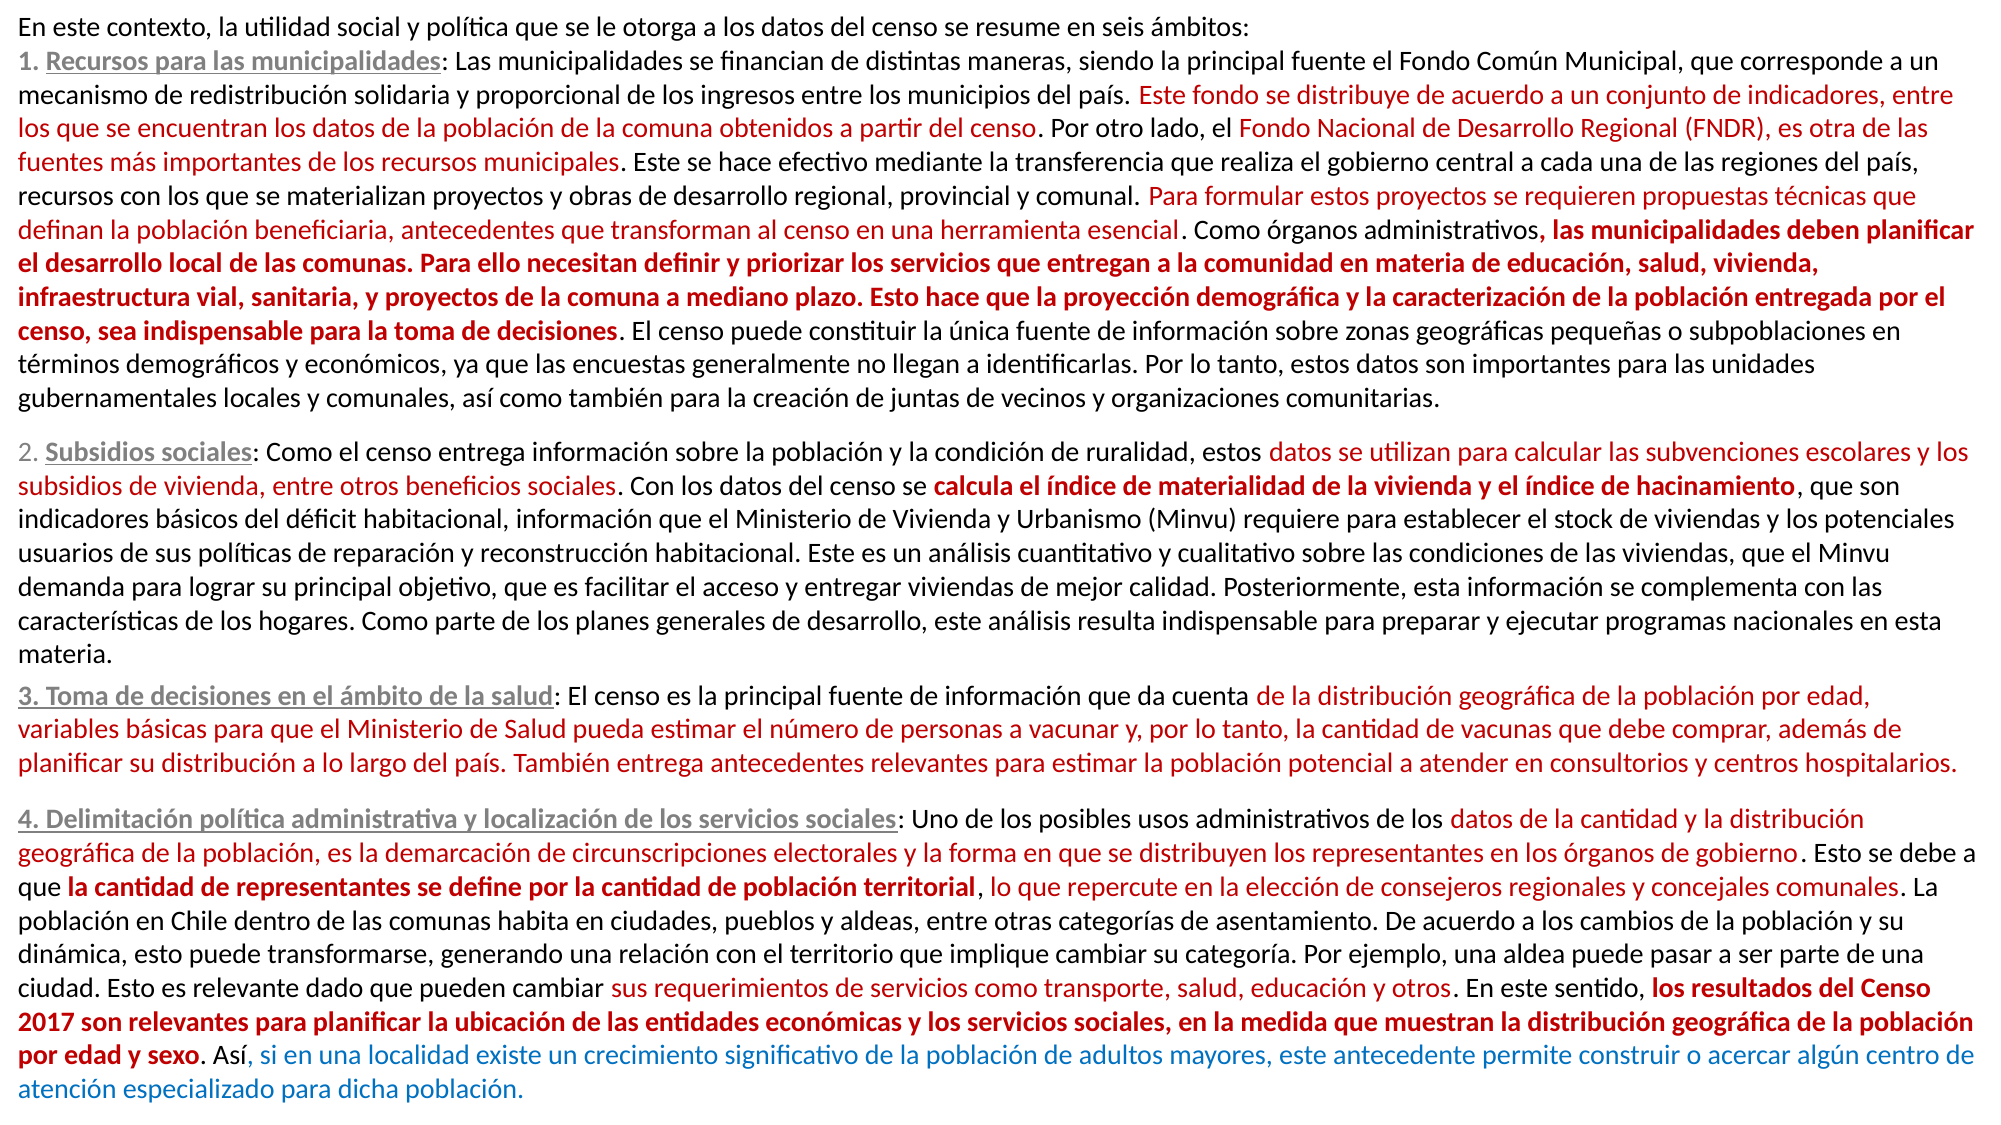

En este contexto, la utilidad social y política que se le otorga a los datos del censo se resume en seis ámbitos:
1. Recursos para las municipalidades: Las municipalidades se financian de distintas maneras, siendo la principal fuente el Fondo Común Municipal, que corresponde a un mecanismo de redistribución solidaria y proporcional de los ingresos entre los municipios del país. Este fondo se distribuye de acuerdo a un conjunto de indicadores, entre los que se encuentran los datos de la población de la comuna obtenidos a partir del censo. Por otro lado, el Fondo Nacional de Desarrollo Regional (FNDR), es otra de las fuentes más importantes de los recursos municipales. Este se hace efectivo mediante la transferencia que realiza el gobierno central a cada una de las regiones del país, recursos con los que se materializan proyectos y obras de desarrollo regional, provincial y comunal. Para formular estos proyectos se requieren propuestas técnicas que definan la población beneficiaria, antecedentes que transforman al censo en una herramienta esencial. Como órganos administrativos, las municipalidades deben planificar el desarrollo local de las comunas. Para ello necesitan definir y priorizar los servicios que entregan a la comunidad en materia de educación, salud, vivienda, infraestructura vial, sanitaria, y proyectos de la comuna a mediano plazo. Esto hace que la proyección demográfica y la caracterización de la población entregada por el censo, sea indispensable para la toma de decisiones. El censo puede constituir la única fuente de información sobre zonas geográficas pequeñas o subpoblaciones en términos demográficos y económicos, ya que las encuestas generalmente no llegan a identificarlas. Por lo tanto, estos datos son importantes para las unidades gubernamentales locales y comunales, así como también para la creación de juntas de vecinos y organizaciones comunitarias.
2. Subsidios sociales: Como el censo entrega información sobre la población y la condición de ruralidad, estos datos se utilizan para calcular las subvenciones escolares y los subsidios de vivienda, entre otros beneficios sociales. Con los datos del censo se calcula el índice de materialidad de la vivienda y el índice de hacinamiento, que son indicadores básicos del déficit habitacional, información que el Ministerio de Vivienda y Urbanismo (Minvu) requiere para establecer el stock de viviendas y los potenciales usuarios de sus políticas de reparación y reconstrucción habitacional. Este es un análisis cuantitativo y cualitativo sobre las condiciones de las viviendas, que el Minvu demanda para lograr su principal objetivo, que es facilitar el acceso y entregar viviendas de mejor calidad. Posteriormente, esta información se complementa con las características de los hogares. Como parte de los planes generales de desarrollo, este análisis resulta indispensable para preparar y ejecutar programas nacionales en esta materia.
3. Toma de decisiones en el ámbito de la salud: El censo es la principal fuente de información que da cuenta de la distribución geográfica de la población por edad, variables básicas para que el Ministerio de Salud pueda estimar el número de personas a vacunar y, por lo tanto, la cantidad de vacunas que debe comprar, además de planificar su distribución a lo largo del país. También entrega antecedentes relevantes para estimar la población potencial a atender en consultorios y centros hospitalarios.
4. Delimitación política administrativa y localización de los servicios sociales: Uno de los posibles usos administrativos de los datos de la cantidad y la distribución geográfica de la población, es la demarcación de circunscripciones electorales y la forma en que se distribuyen los representantes en los órganos de gobierno. Esto se debe a que la cantidad de representantes se define por la cantidad de población territorial, lo que repercute en la elección de consejeros regionales y concejales comunales. La población en Chile dentro de las comunas habita en ciudades, pueblos y aldeas, entre otras categorías de asentamiento. De acuerdo a los cambios de la población y su dinámica, esto puede transformarse, generando una relación con el territorio que implique cambiar su categoría. Por ejemplo, una aldea puede pasar a ser parte de una ciudad. Esto es relevante dado que pueden cambiar sus requerimientos de servicios como transporte, salud, educación y otros. En este sentido, los resultados del Censo 2017 son relevantes para planificar la ubicación de las entidades económicas y los servicios sociales, en la medida que muestran la distribución geográfica de la población por edad y sexo. Así, si en una localidad existe un crecimiento significativo de la población de adultos mayores, este antecedente permite construir o acercar algún centro de atención especializado para dicha población.